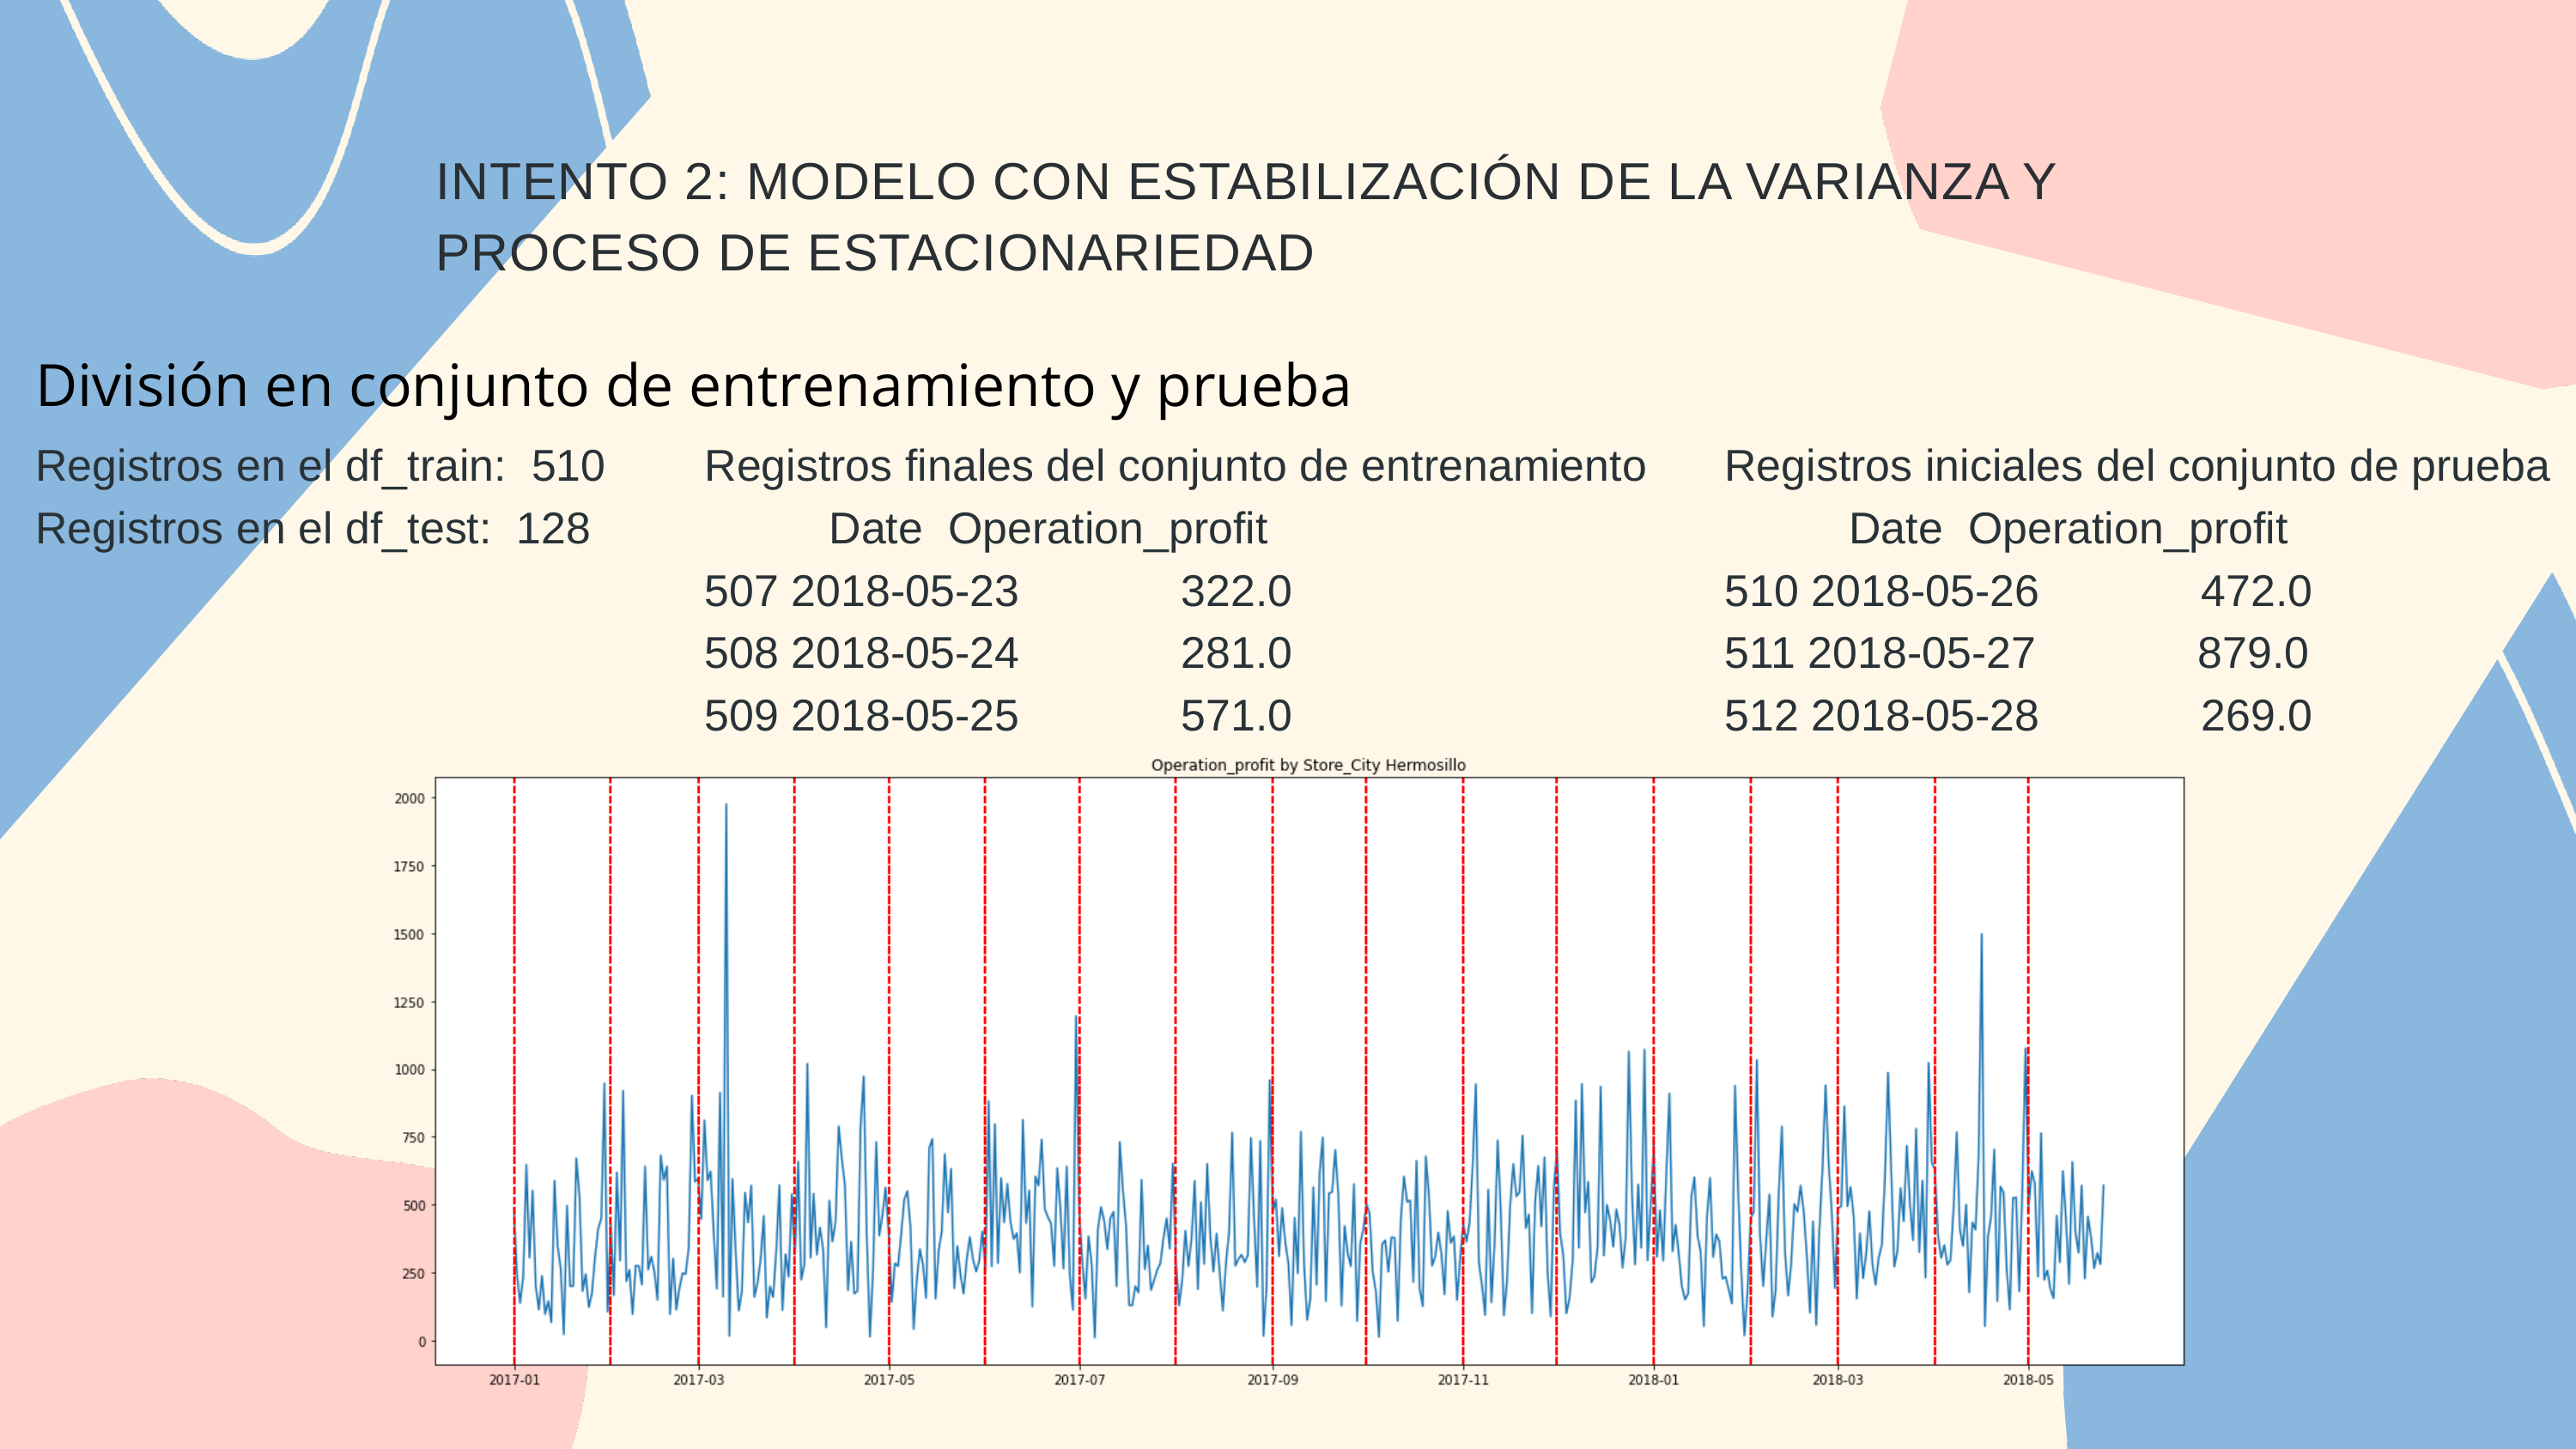

INTENTO 2: MODELO CON ESTABILIZACIÓN DE LA VARIANZA Y PROCESO DE ESTACIONARIEDAD

División en conjunto de entrenamiento y prueba
Registros en el df_train:  510
Registros en el df_test:  128
Registros finales del conjunto de entrenamiento
          Date  Operation_profit
507 2018-05-23             322.0
508 2018-05-24             281.0
509 2018-05-25             571.0

Registros iniciales del conjunto de prueba
          Date  Operation_profit
510 2018-05-26             472.0
511 2018-05-27             879.0
512 2018-05-28             269.0